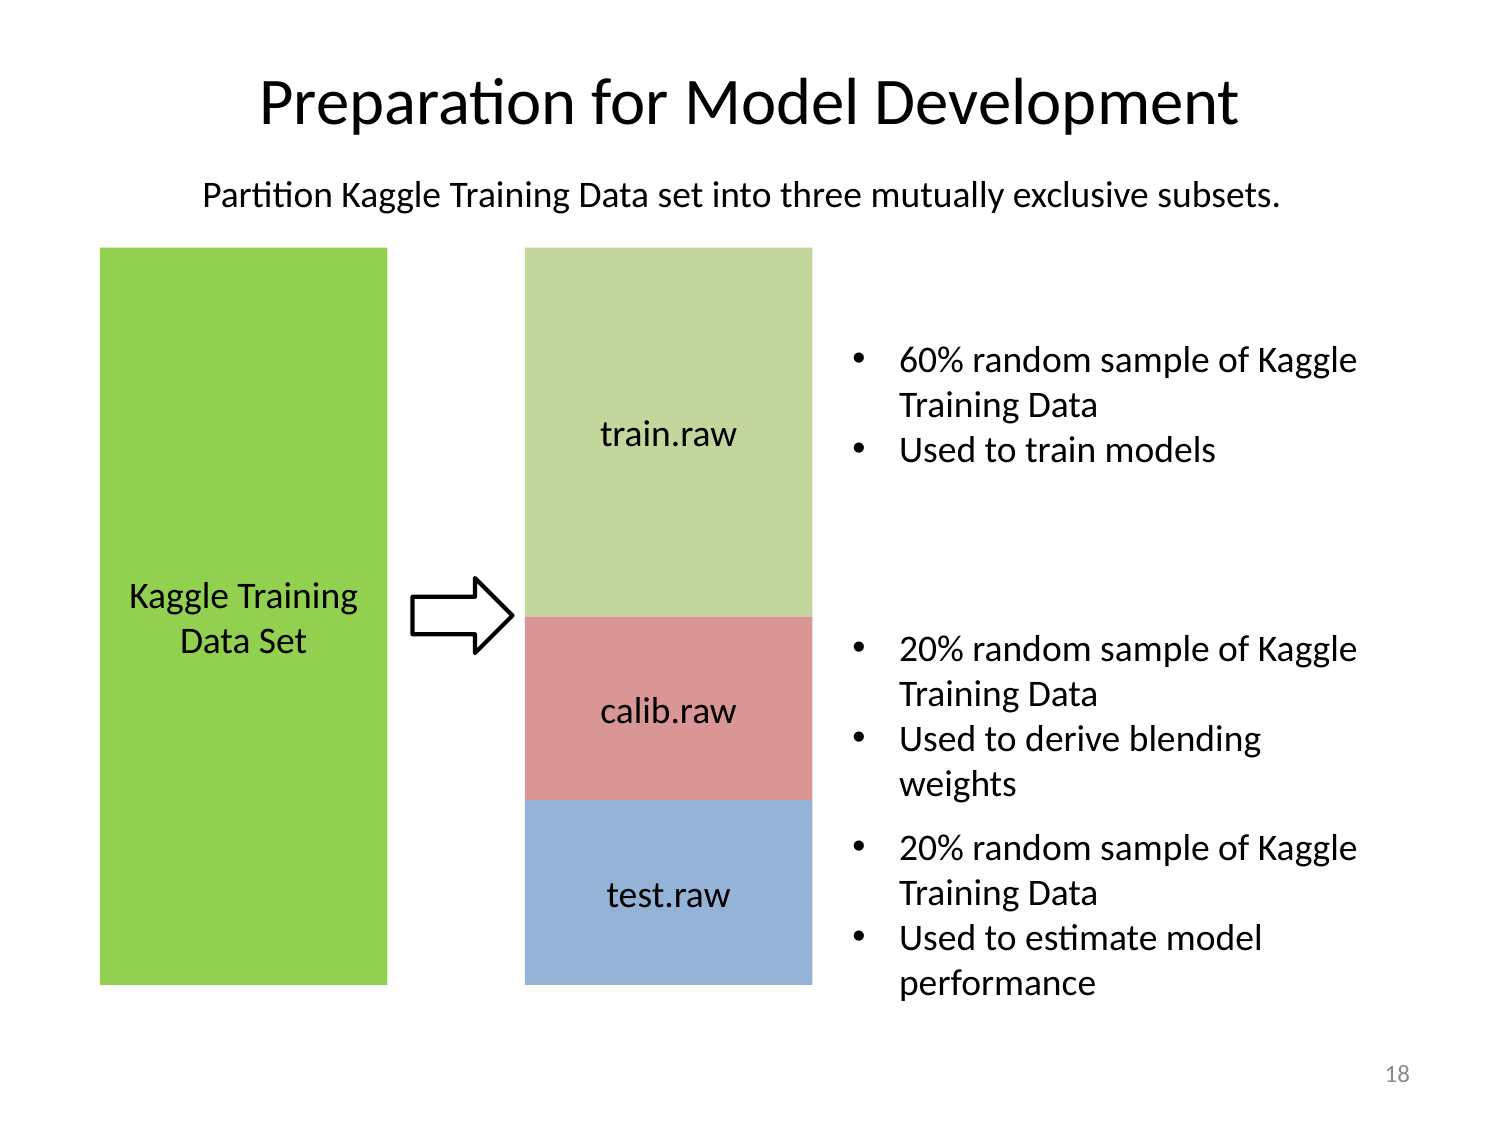

# Preparation for Model Development
Partition Kaggle Training Data set into three mutually exclusive subsets.
Kaggle Training Data Set
train.raw
60% random sample of Kaggle Training Data
Used to train models

calib.raw
20% random sample of Kaggle Training Data
Used to derive blending weights
test.raw
20% random sample of Kaggle Training Data
Used to estimate model performance
18